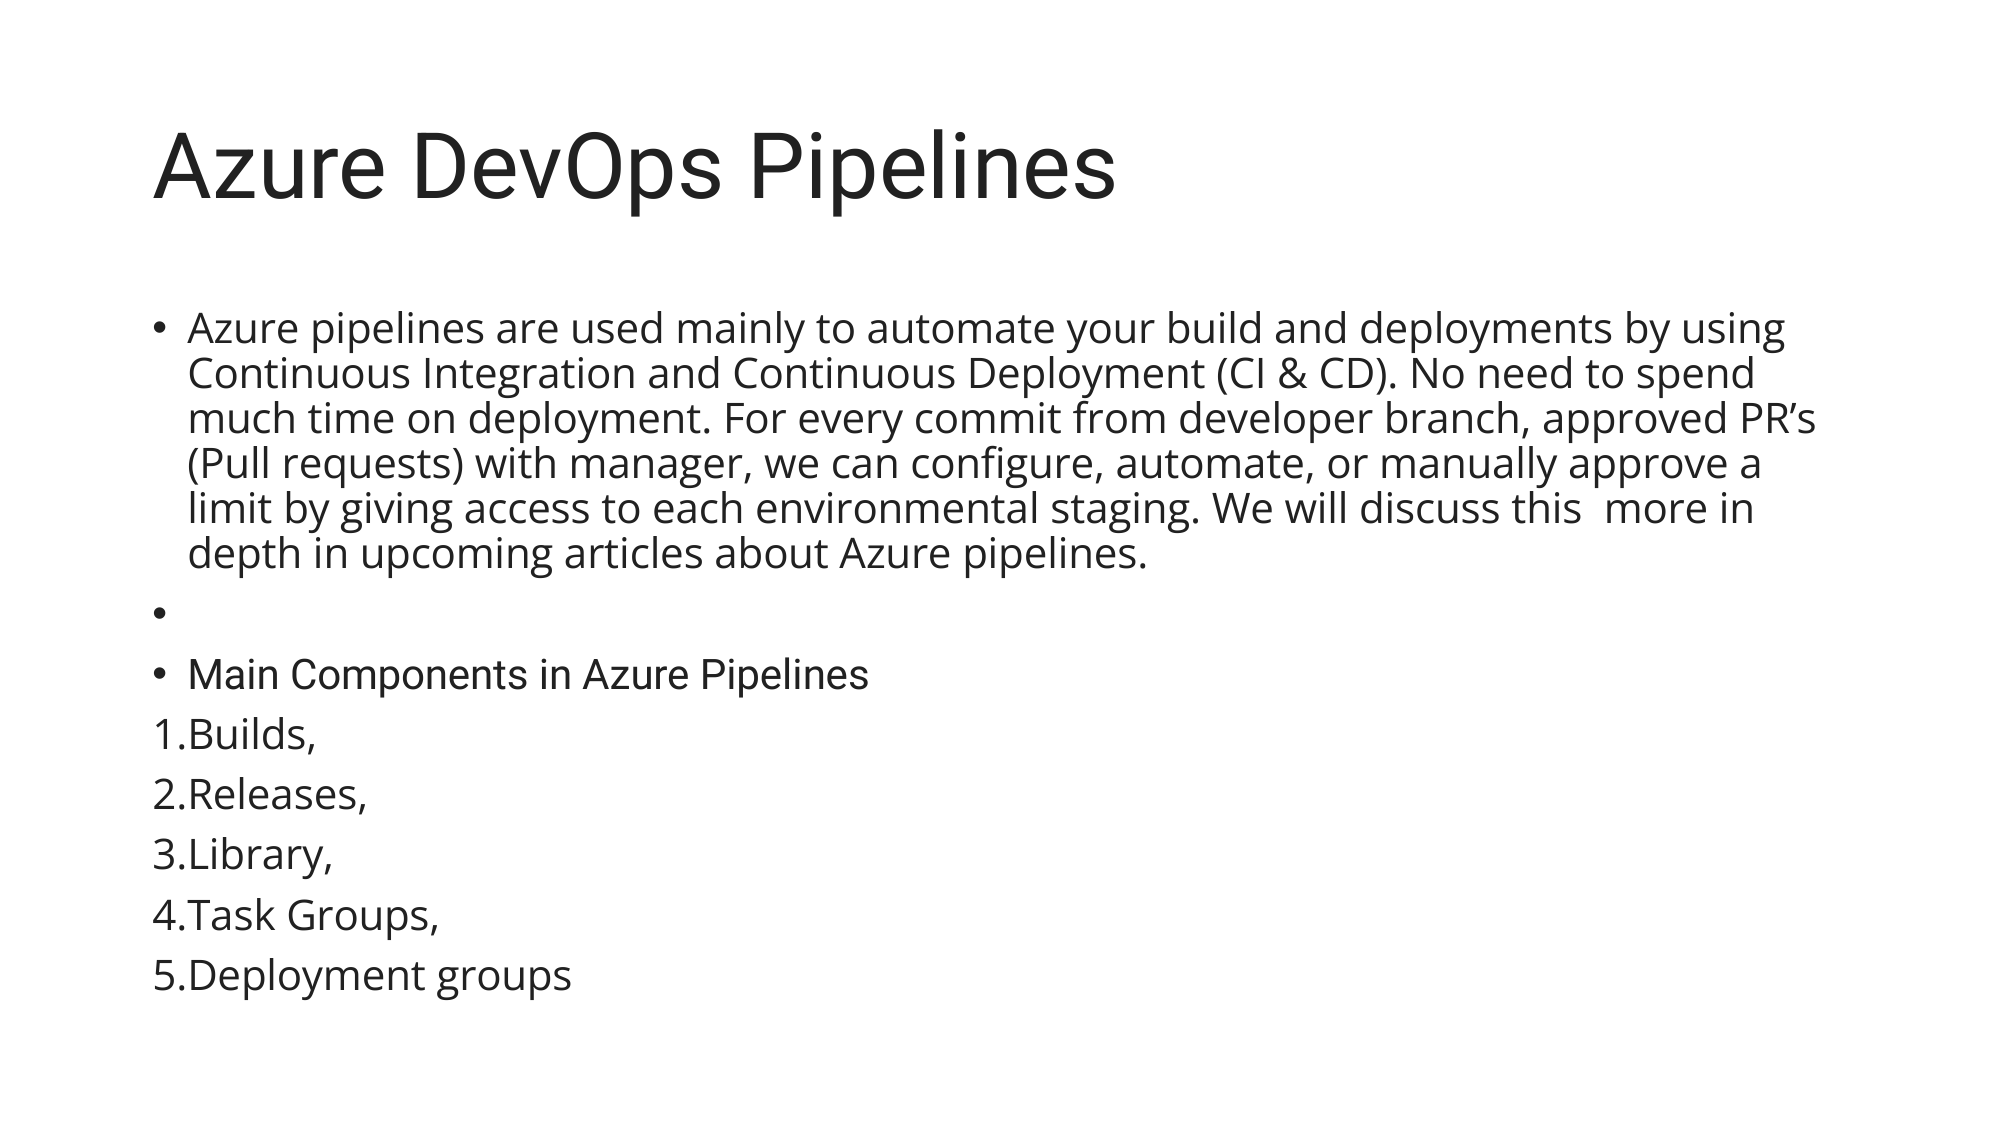

# Azure DevOps Pipelines
Azure pipelines are used mainly to automate your build and deployments by using Continuous Integration and Continuous Deployment (CI & CD). No need to spend much time on deployment. For every commit from developer branch, approved PR’s (Pull requests) with manager, we can configure, automate, or manually approve a limit by giving access to each environmental staging. We will discuss this  more in depth in upcoming articles about Azure pipelines.

Main Components in Azure Pipelines
Builds,
Releases,
Library,
Task Groups,
Deployment groups